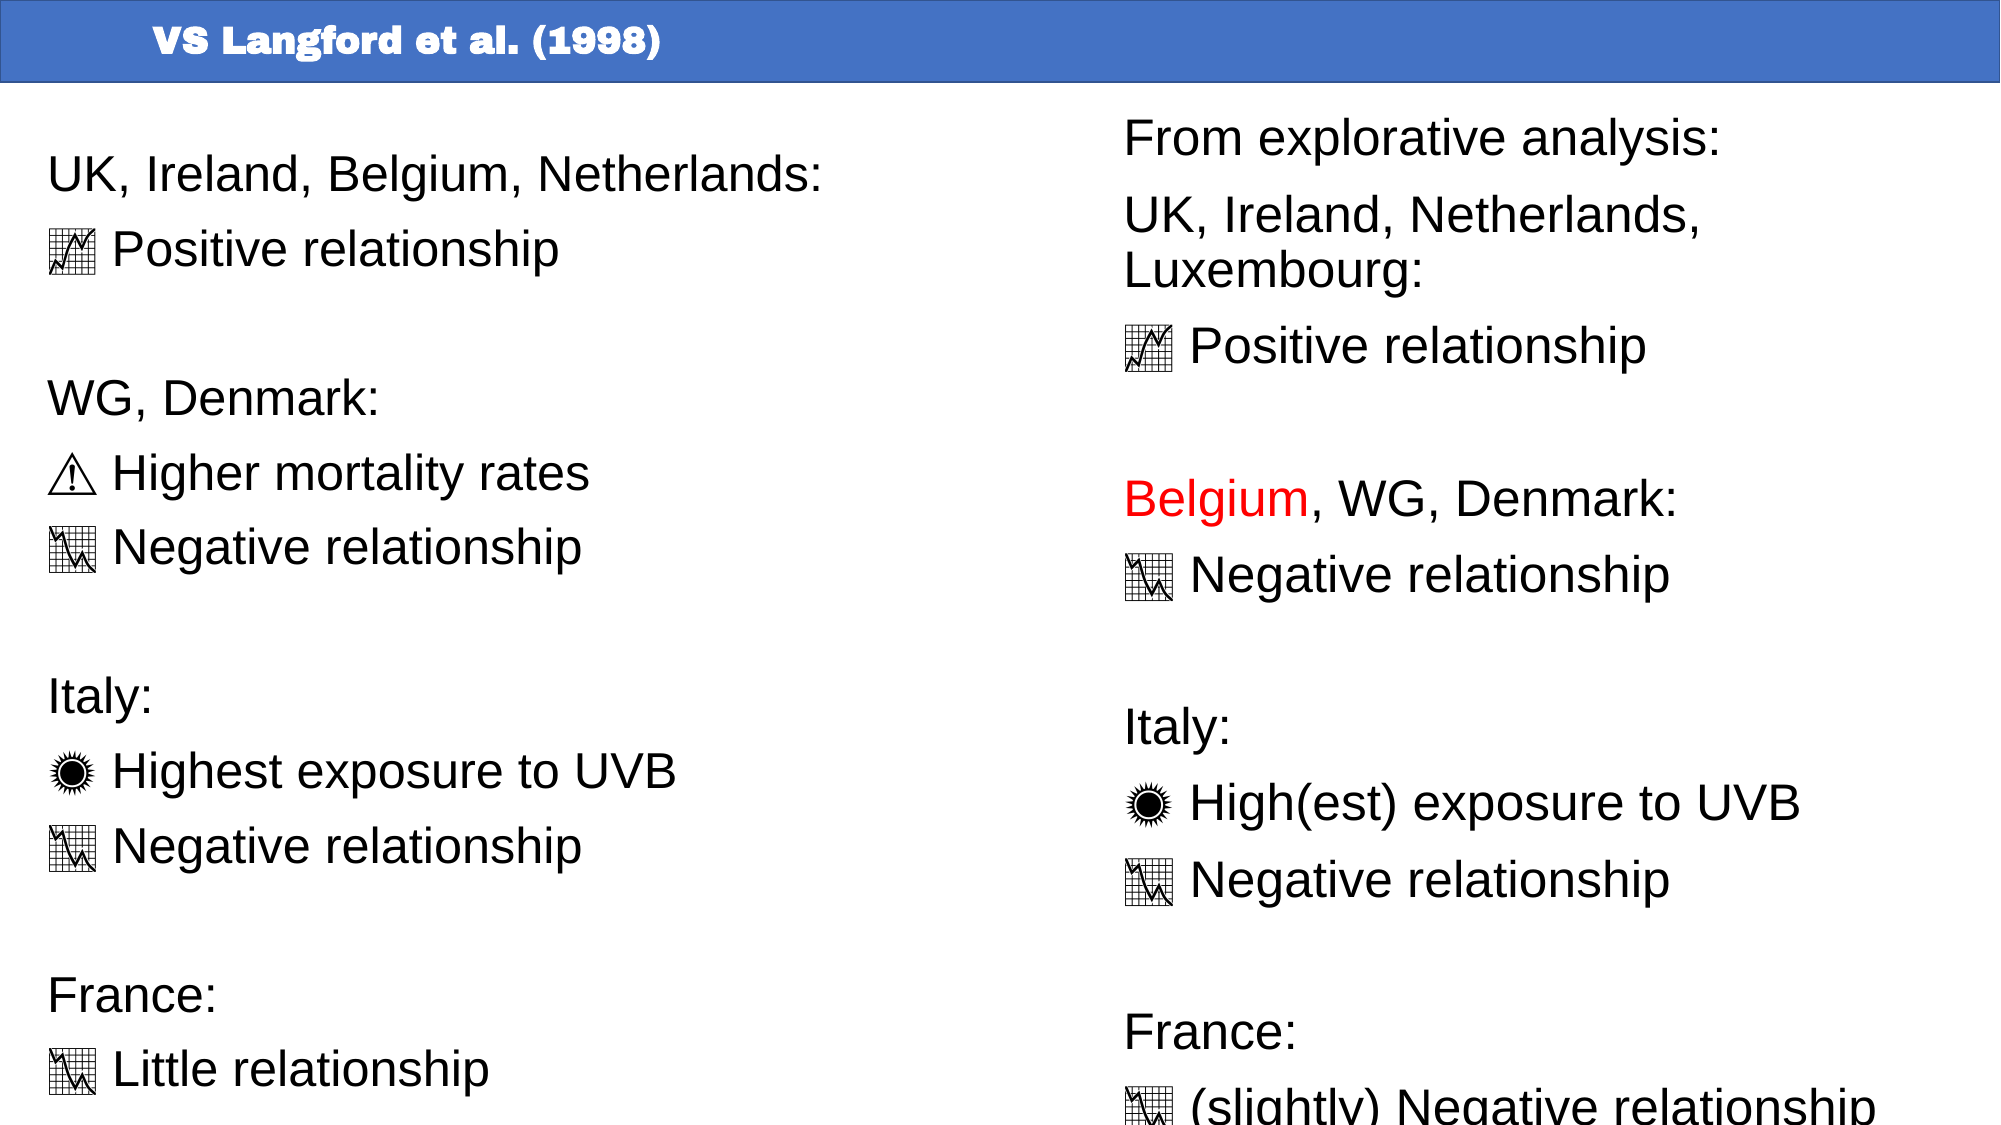

# VS Langford et al. (1998)
From explorative analysis:
UK, Ireland, Netherlands, Luxembourg:
📈 Positive relationship

Belgium, WG, Denmark:
📉 Negative relationship

Italy:
☀️ High(est) exposure to UVB
📉 Negative relationship

France:
📉 (slightly) Negative relationship

UK, Ireland, Belgium, Netherlands:
📈 Positive relationship

WG, Denmark:
⚠️ Higher mortality rates
📉 Negative relationship

Italy:
☀️ Highest exposure to UVB
📉 Negative relationship

France:
📉 Little relationship